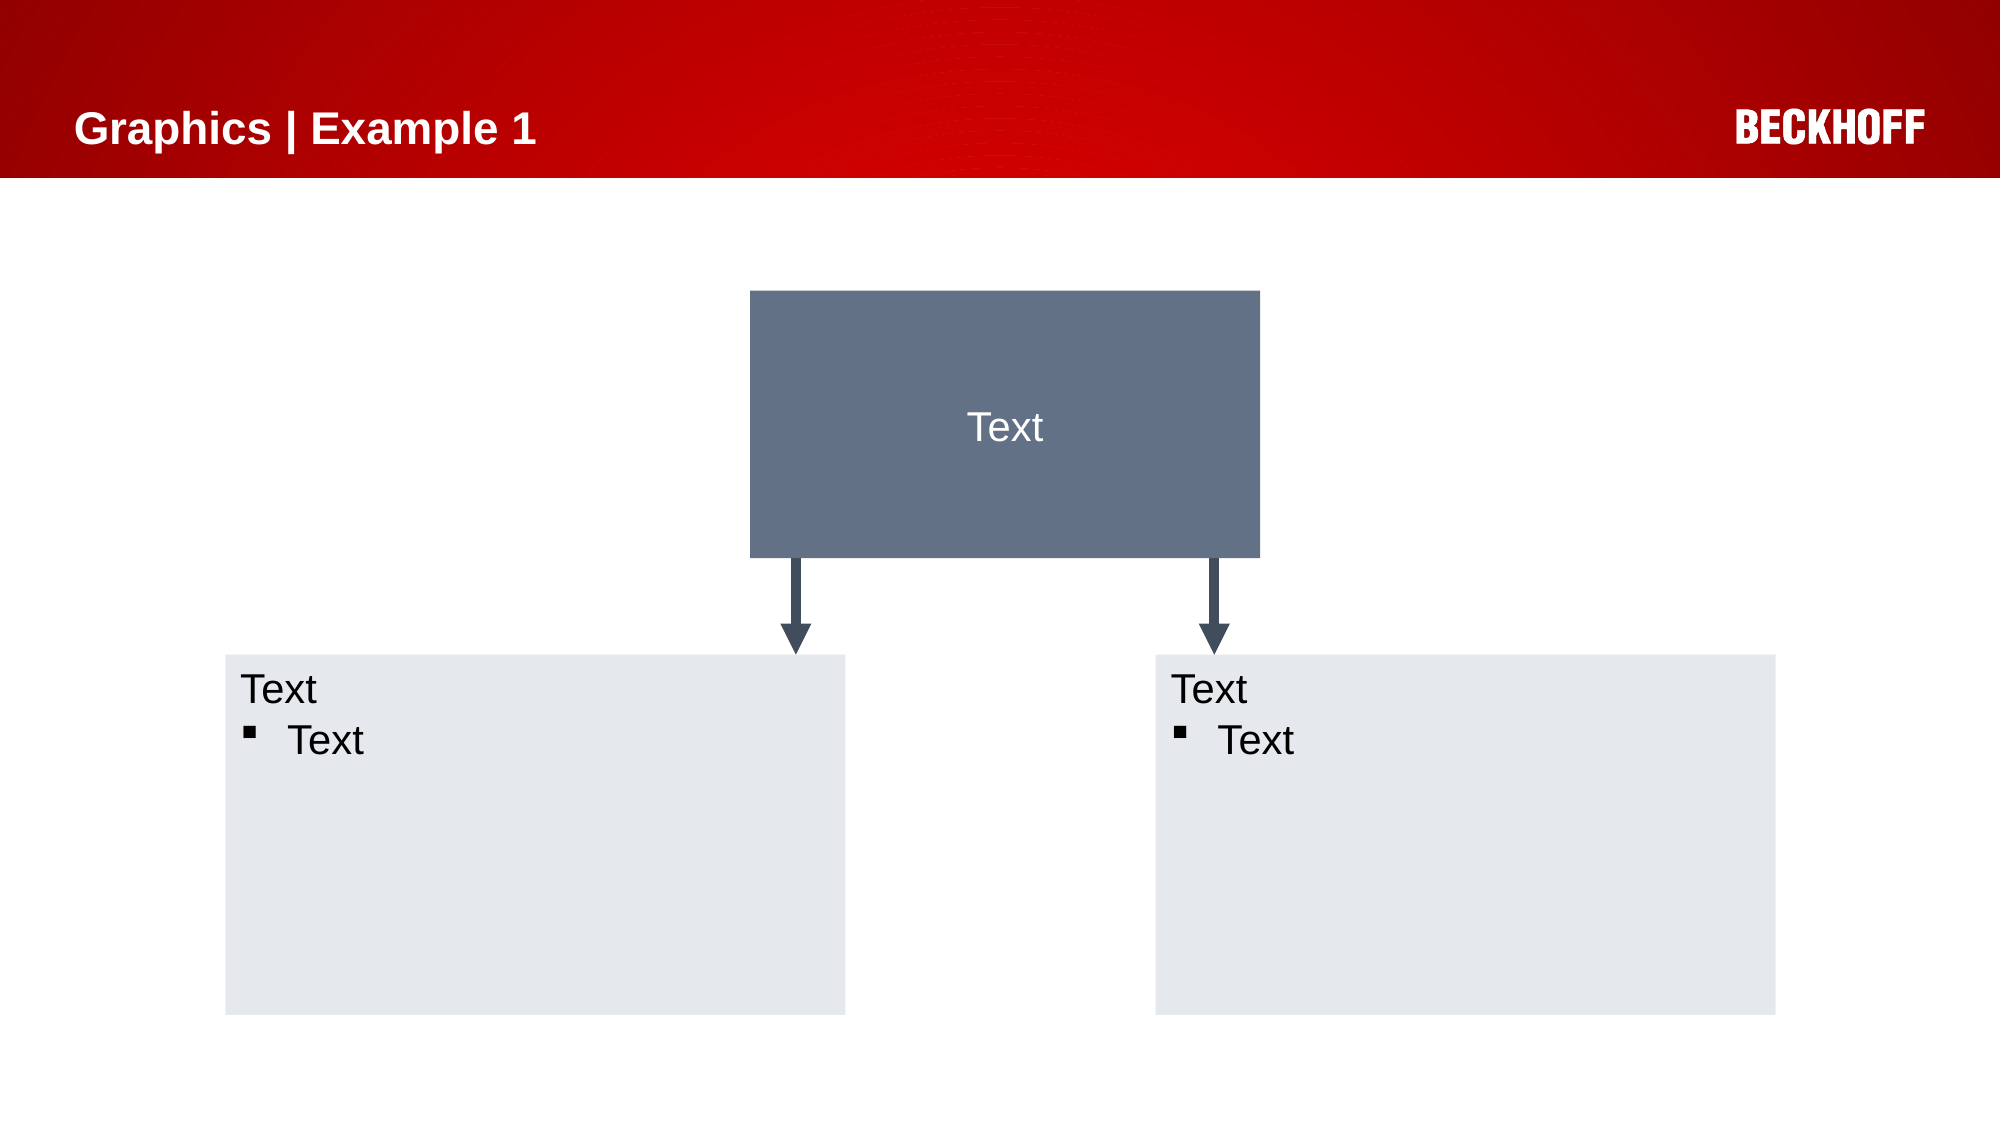

# Graphics | Example 1
Text

Text
Text
Text
Text